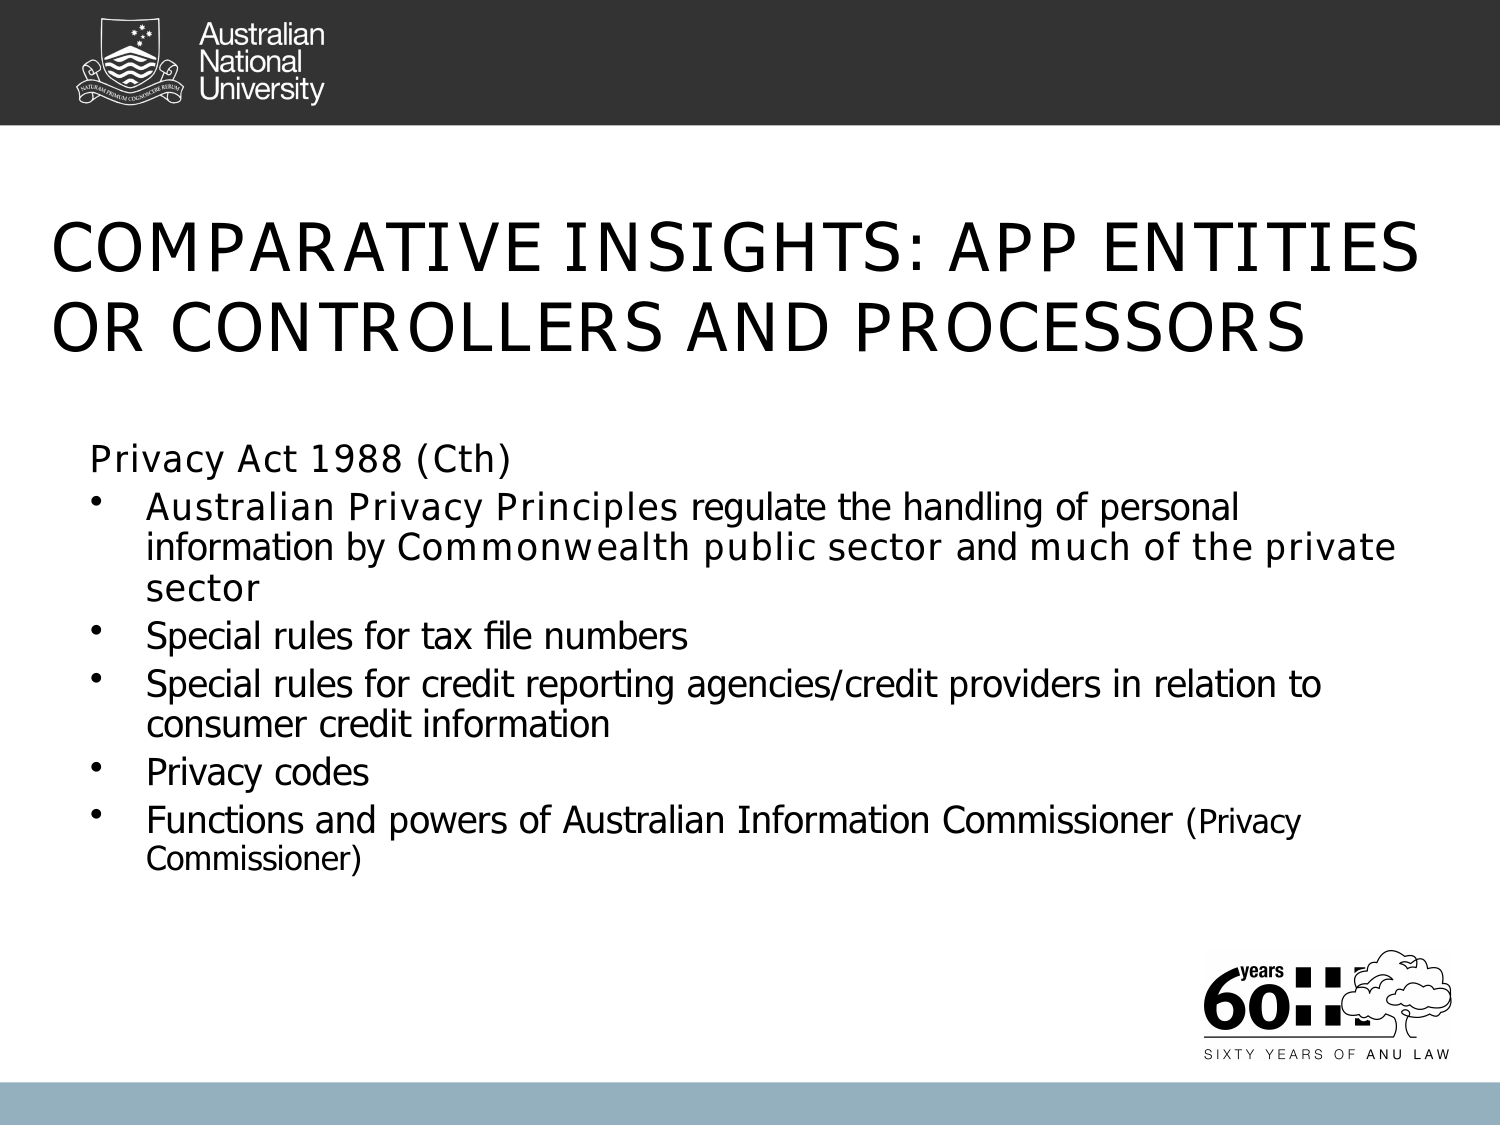

COMPARATIVE INSIGHTS: APP ENTITIES OR CONTROLLERS AND PROCESSORS
Privacy Act 1988 (Cth)
Australian Privacy Principles regulate the handling of personal information by Commonwealth public sector and much of the private sector
Special rules for tax file numbers
Special rules for credit reporting agencies/credit providers in relation to consumer credit information
Privacy codes
Functions and powers of Australian Information Commissioner (Privacy Commissioner)